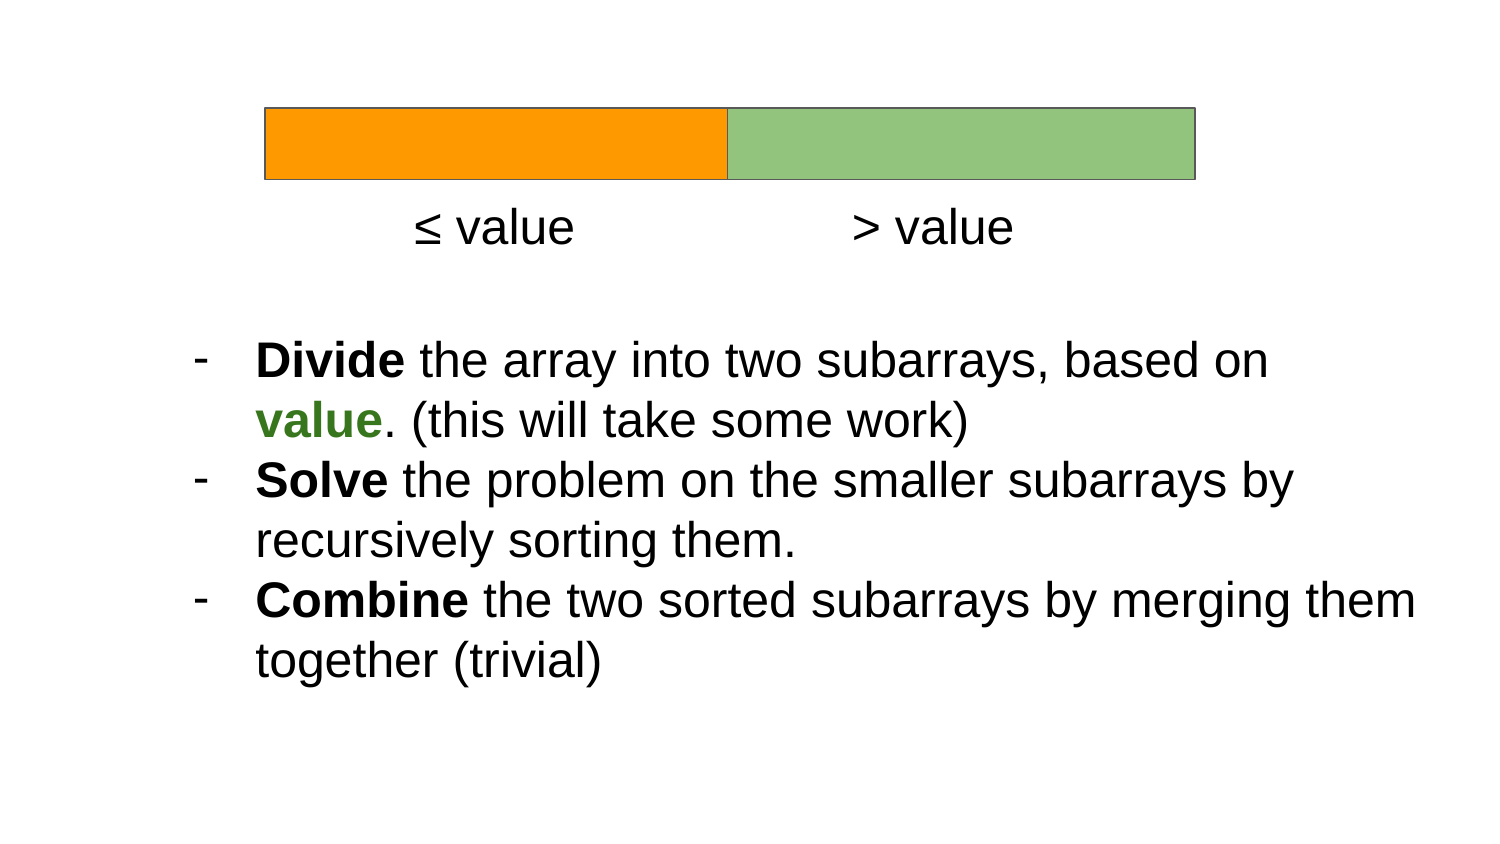

≤ value
> value
Divide the array into two subarrays, based on value. (this will take some work)
Solve the problem on the smaller subarrays by recursively sorting them.
Combine the two sorted subarrays by merging them together (trivial)